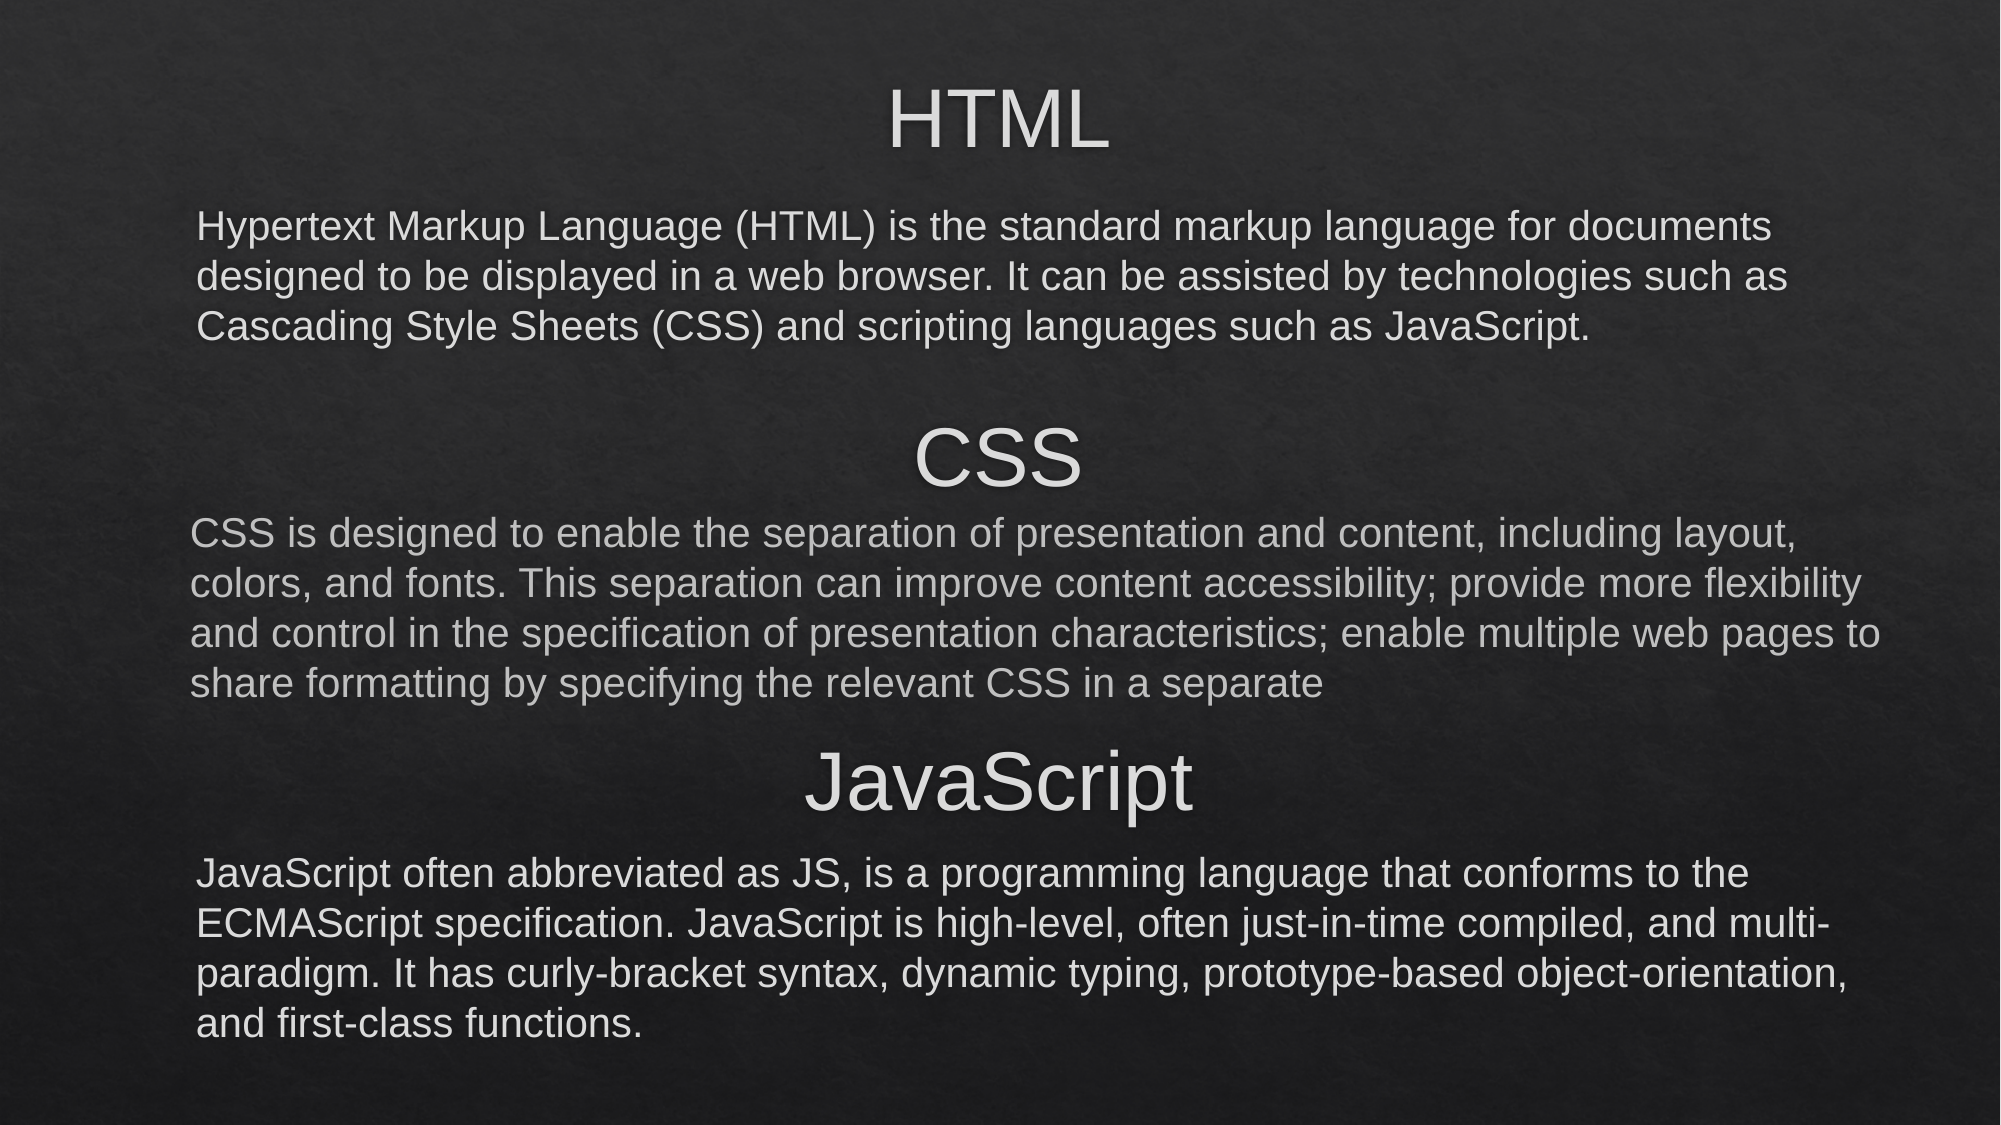

# HTML
Hypertext Markup Language (HTML) is the standard markup language for documents designed to be displayed in a web browser. It can be assisted by technologies such as Cascading Style Sheets (CSS) and scripting languages such as JavaScript.
CSS
CSS is designed to enable the separation of presentation and content, including layout, colors, and fonts. This separation can improve content accessibility; provide more flexibility and control in the specification of presentation characteristics; enable multiple web pages to share formatting by specifying the relevant CSS in a separate
JavaScript
JavaScript often abbreviated as JS, is a programming language that conforms to the ECMAScript specification. JavaScript is high-level, often just-in-time compiled, and multi-paradigm. It has curly-bracket syntax, dynamic typing, prototype-based object-orientation, and first-class functions.